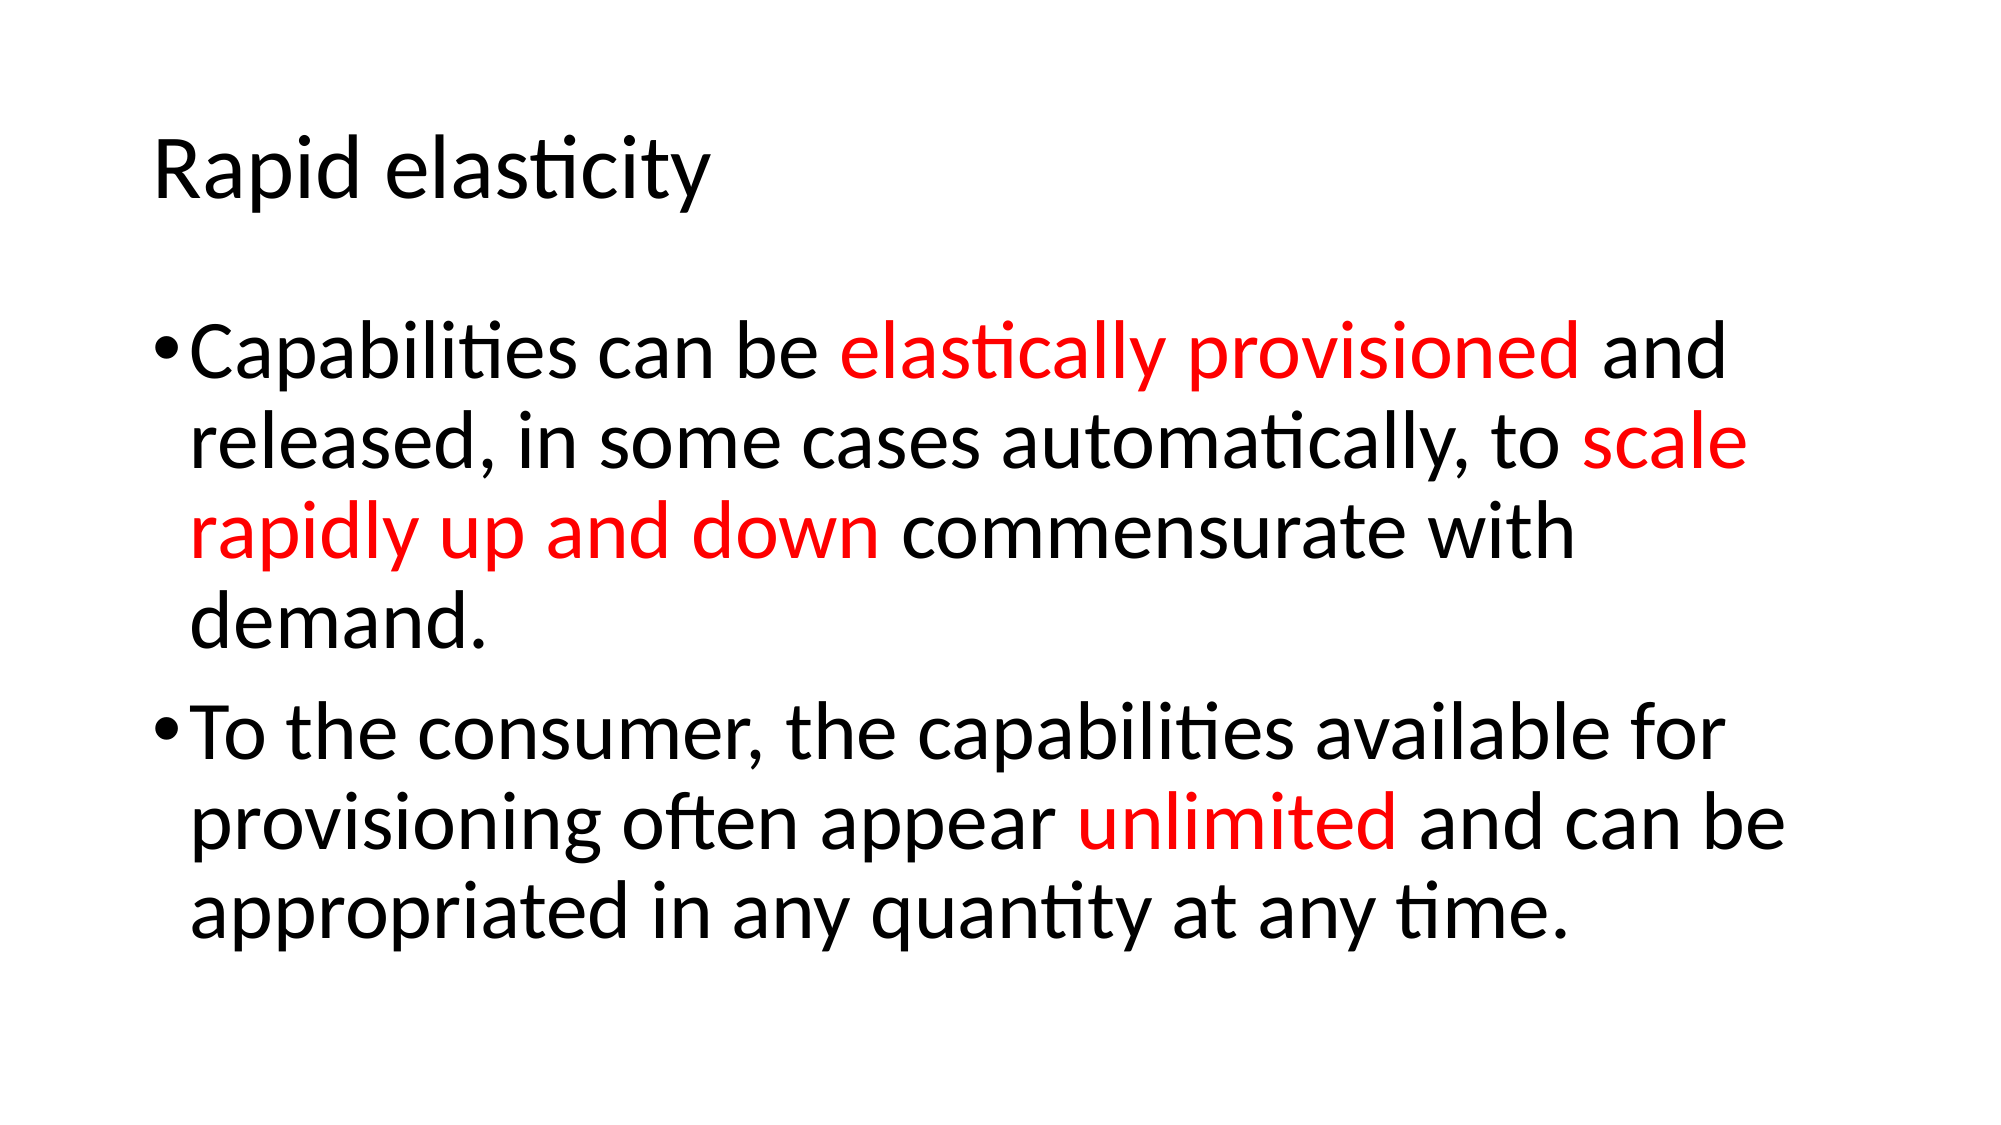

# Rapid elasticity
Capabilities can be elastically provisioned and released, in some cases automatically, to scale rapidly up and down commensurate with demand.
To the consumer, the capabilities available for provisioning often appear unlimited and can be appropriated in any quantity at any time.